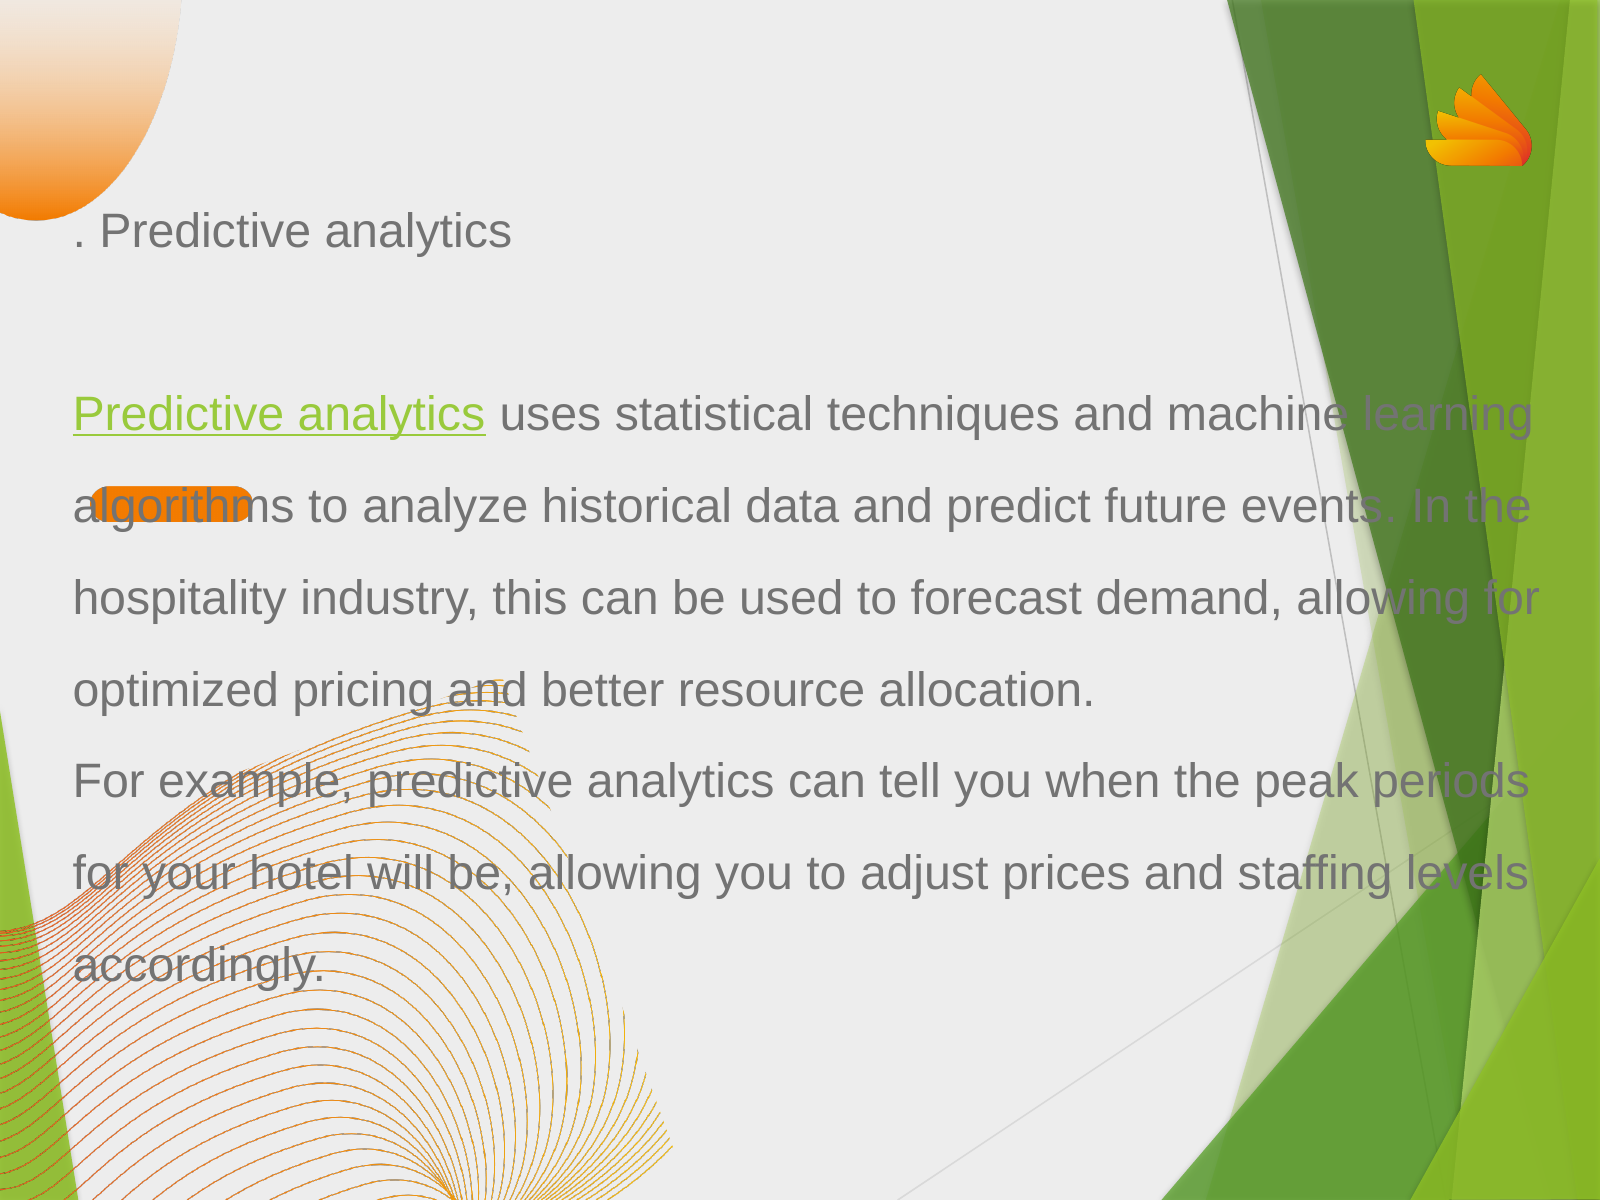

. Predictive analytics

Predictive analytics uses statistical techniques and machine learning algorithms to analyze historical data and predict future events. In the hospitality industry, this can be used to forecast demand, allowing for optimized pricing and better resource allocation.
For example, predictive analytics can tell you when the peak periods for your hotel will be, allowing you to adjust prices and staffing levels accordingly.